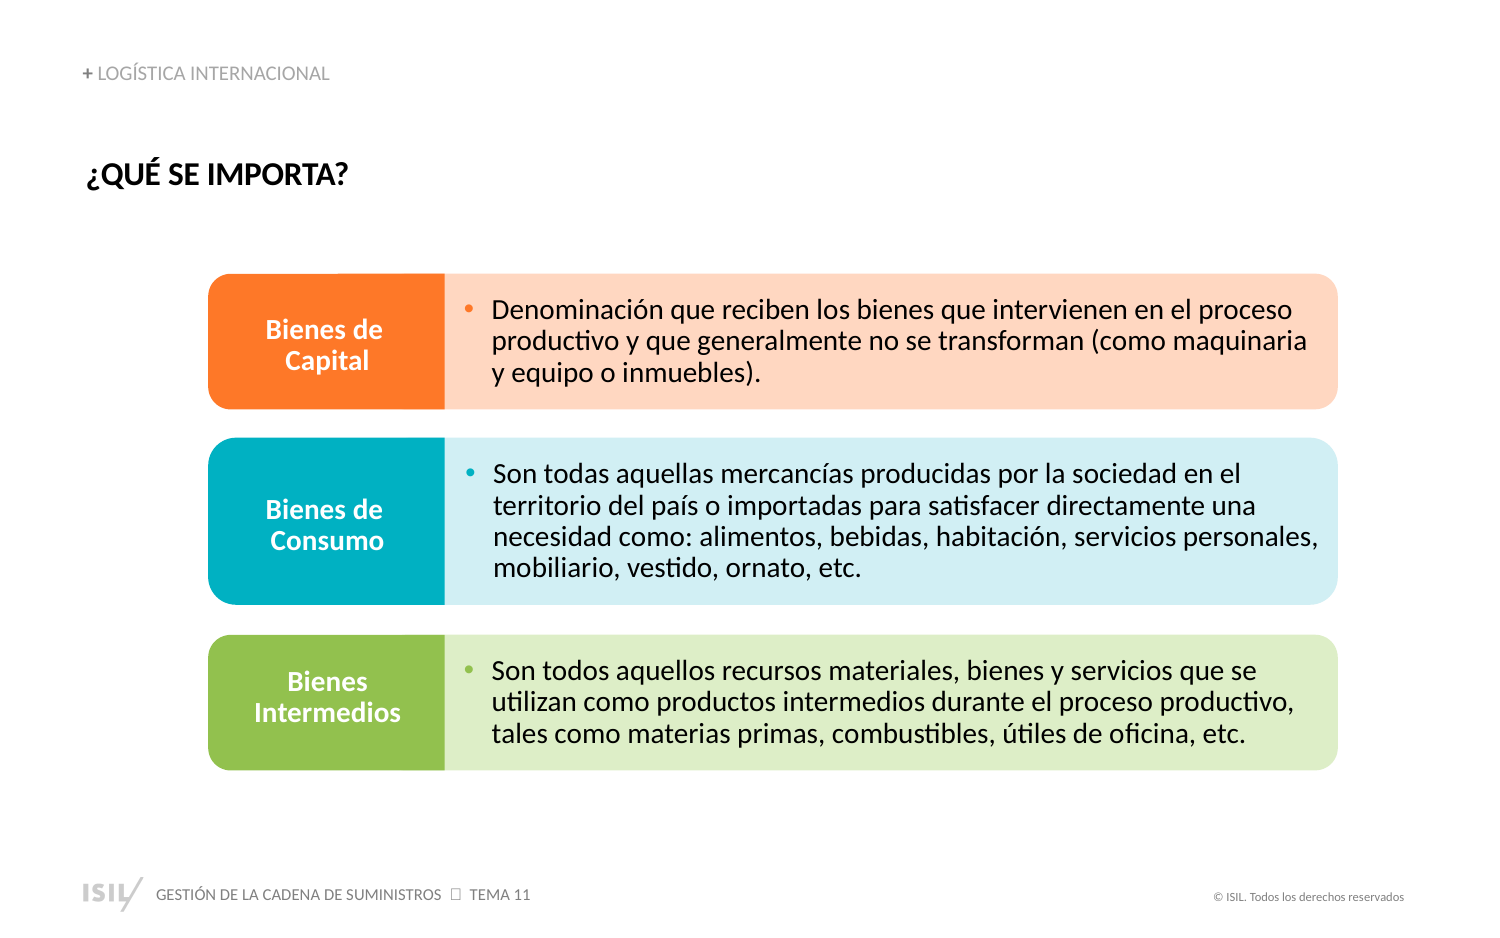

+ LOGÍSTICA INTERNACIONAL
¿QUÉ SE IMPORTA?

Denominación que reciben los bienes que intervienen en el proceso productivo y que generalmente no se transforman (como maquinaria
y equipo o inmuebles).
Bienes de
Capital

Son todas aquellas mercancías producidas por la sociedad en el territorio del país o importadas para satisfacer directamente una necesidad como: alimentos, bebidas, habitación, servicios personales, mobiliario, vestido, ornato, etc.
Bienes de
Consumo

Son todos aquellos recursos materiales, bienes y servicios que se utilizan como productos intermedios durante el proceso productivo, tales como materias primas, combustibles, útiles de oficina, etc.
Bienes
Intermedios